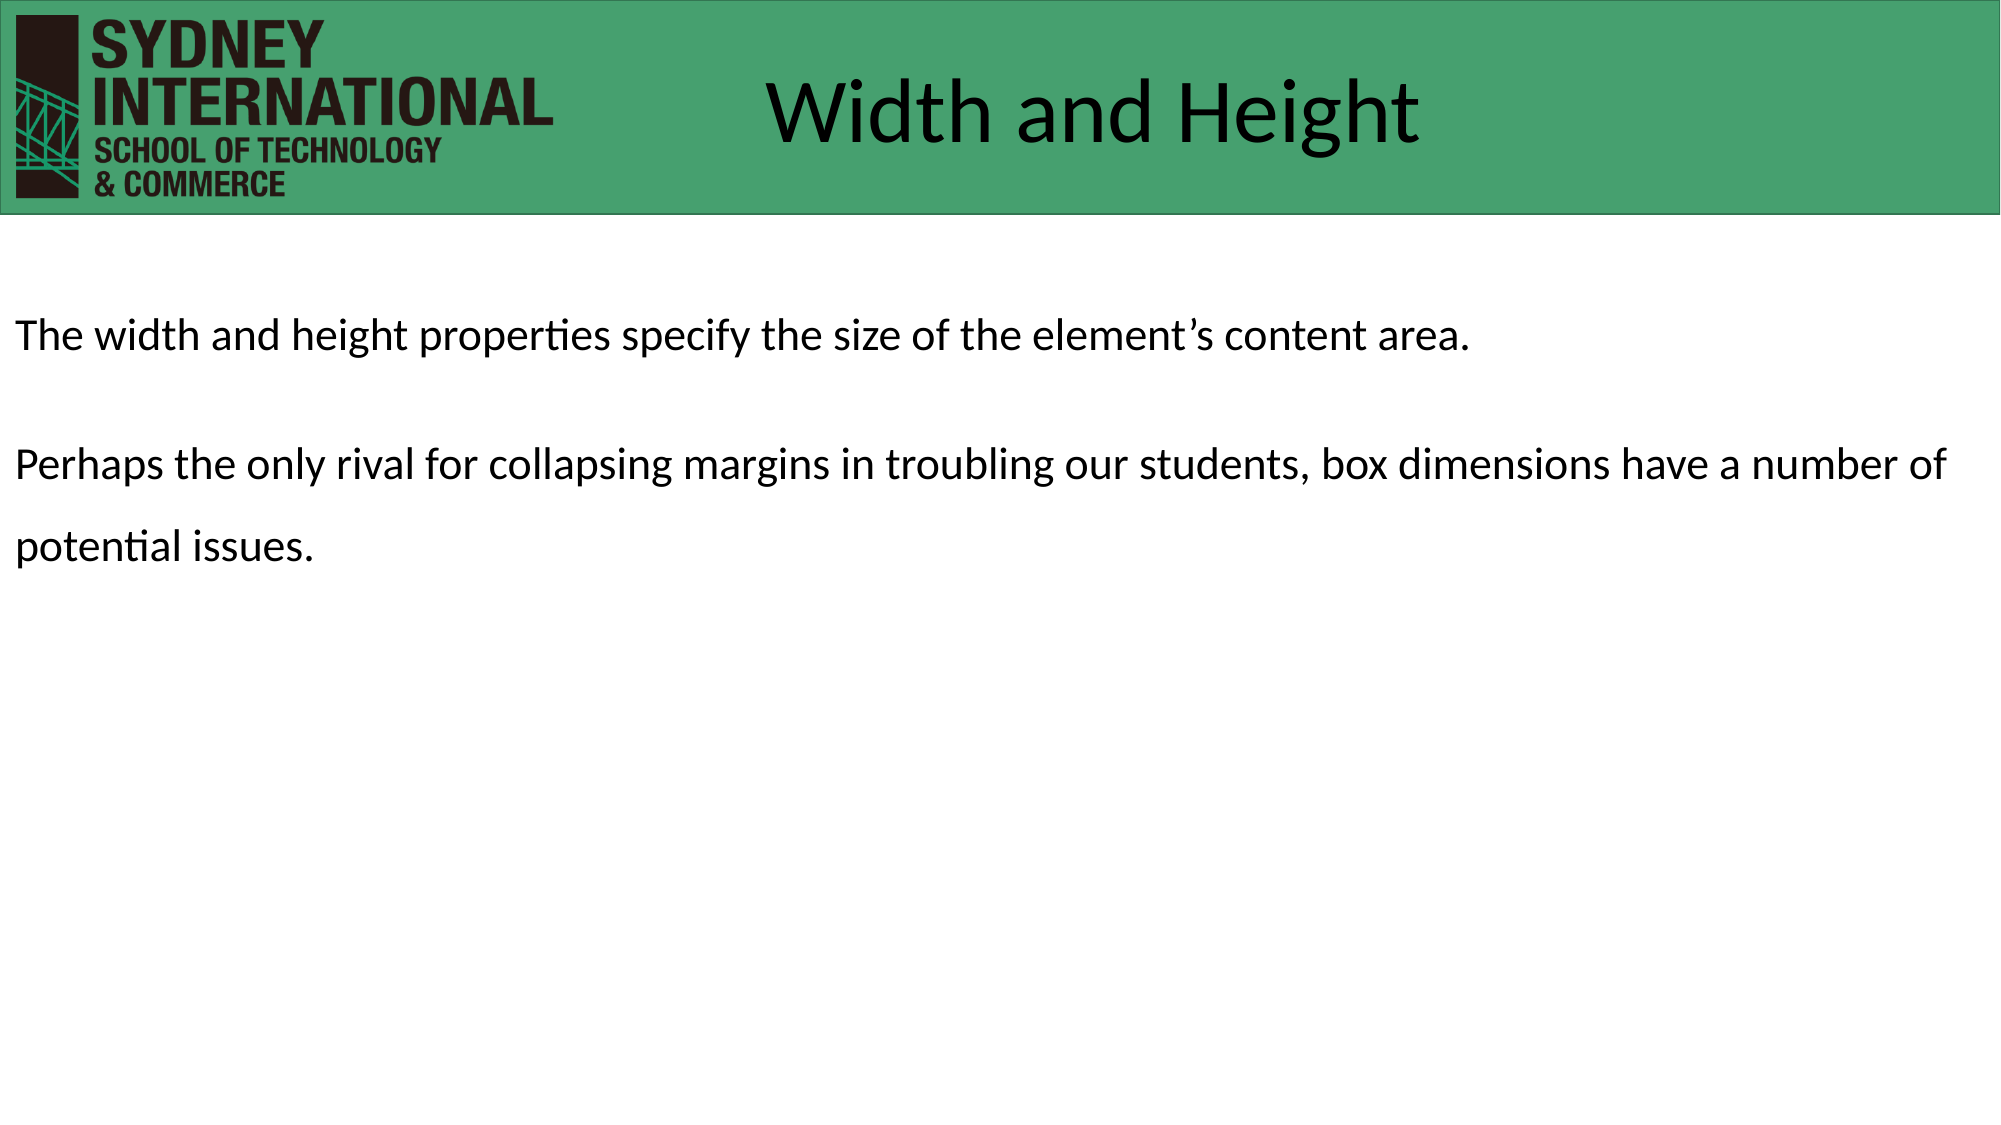

# Width and Height
The width and height properties specify the size of the element’s content area.
Perhaps the only rival for collapsing margins in troubling our students, box dimensions have a number of potential issues.